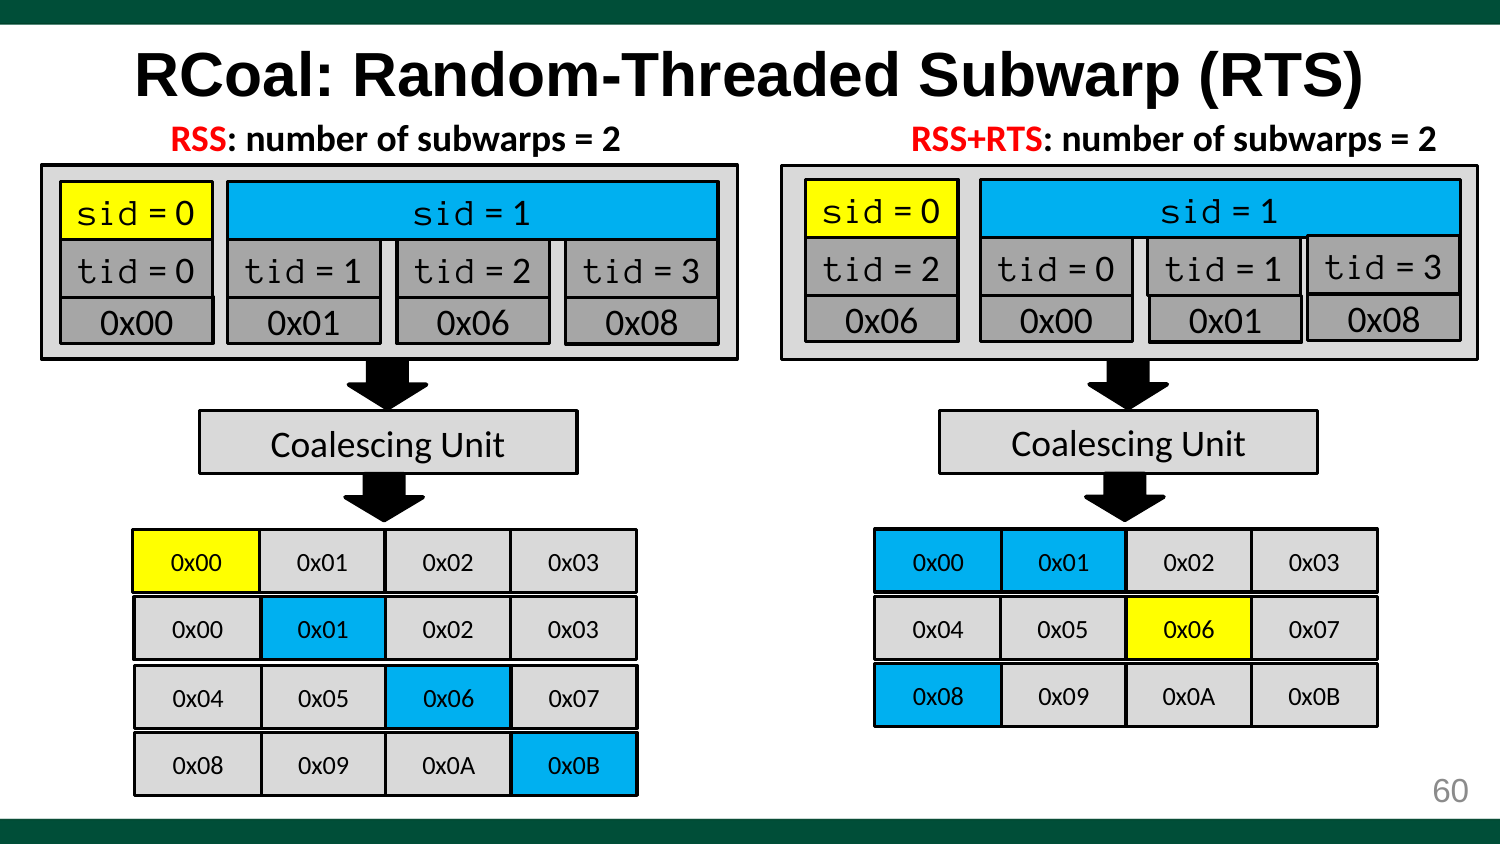

# RCoal: Random-Threaded Subwarp (RTS)
RSS: number of subwarps = 2
RSS+RTS: number of subwarps = 2

sid = 0
sid = 1
sid = 1
sid = 0
tid = 3
tid = 2
tid = 0
tid = 1
tid = 0
tid = 3
tid = 1
tid = 2
0x08
0x06
0x00
0x01
0x00
0x01
0x06
0x08

Coalescing Unit
Coalescing Unit

0x00
0x01
0x02
0x03
0x00
0x01
0x02
0x03
0x04
0x05
0x06
0x07
0x00
0x01
0x02
0x03
0x08
0x09
0x0A
0x0B
0x04
0x05
0x06
0x07
0x08
0x09
0x0A
0x0B
60